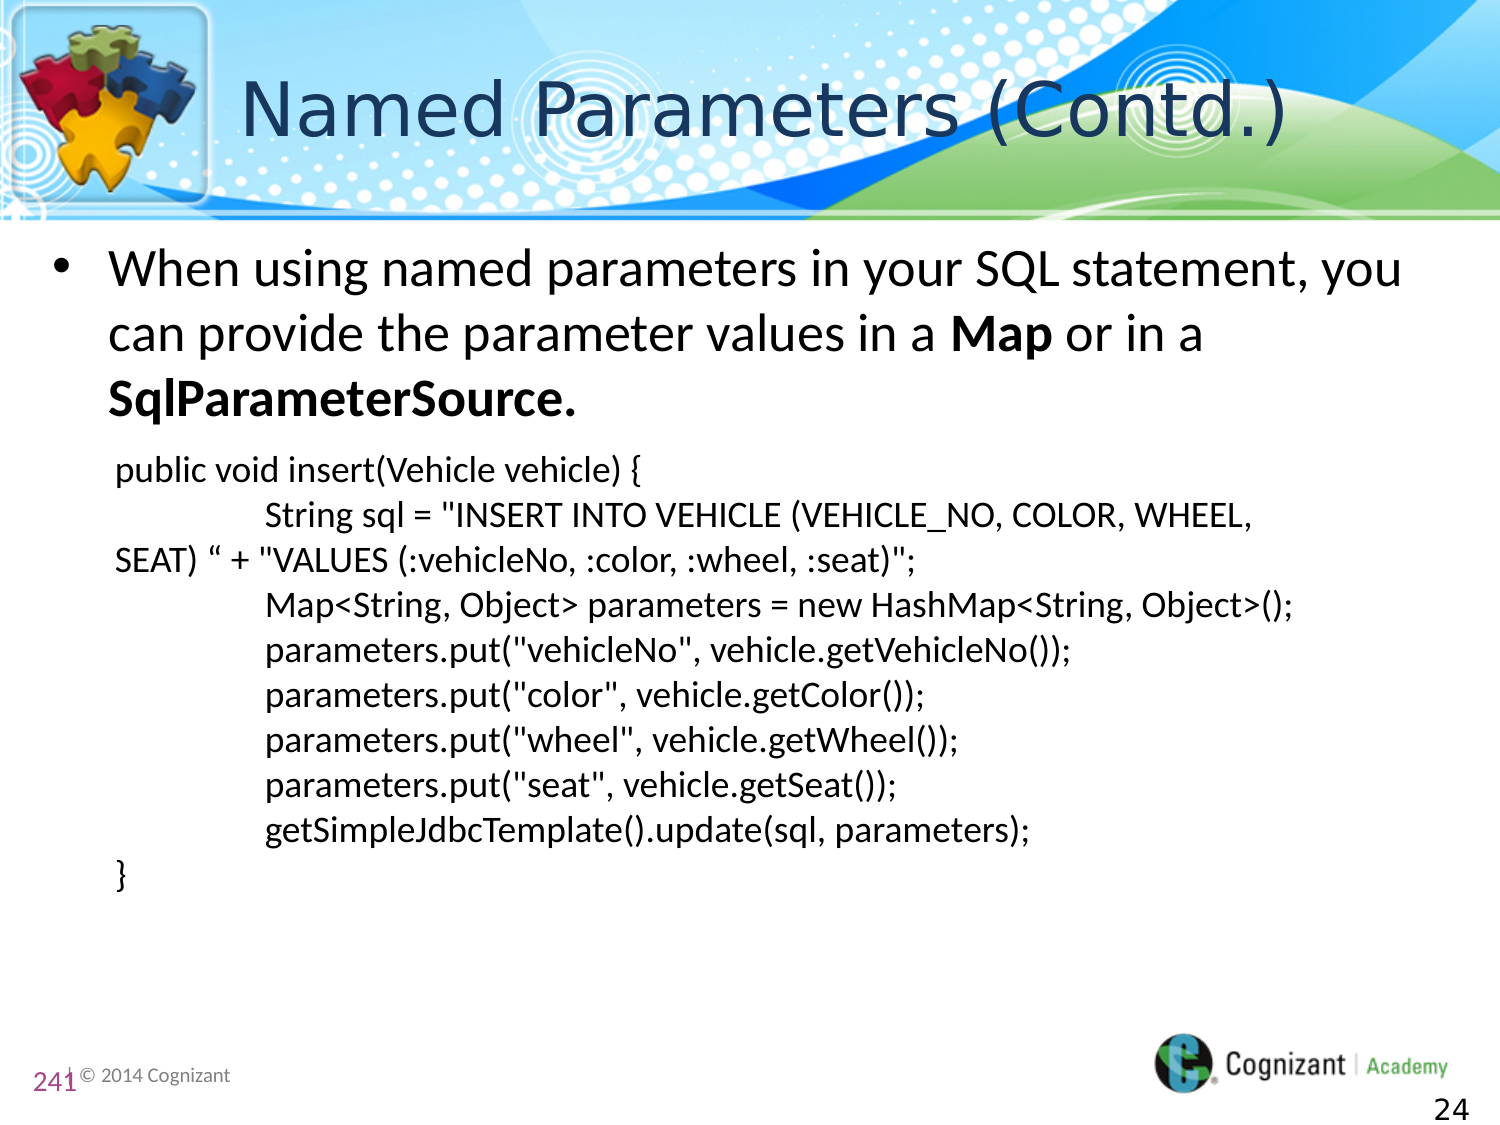

# Named Parameters (Contd.)
When using named parameters in your SQL statement, you can provide the parameter values in a Map or in a SqlParameterSource.

public void insert(Vehicle vehicle) {
	String sql = "INSERT INTO VEHICLE (VEHICLE_NO, COLOR, WHEEL, 	SEAT) “ + "VALUES (:vehicleNo, :color, :wheel, :seat)";
	Map<String, Object> parameters = new HashMap<String, Object>();
	parameters.put("vehicleNo", vehicle.getVehicleNo());
	parameters.put("color", vehicle.getColor());
	parameters.put("wheel", vehicle.getWheel());
	parameters.put("seat", vehicle.getSeat());
	getSimpleJdbcTemplate().update(sql, parameters);
}
241
241